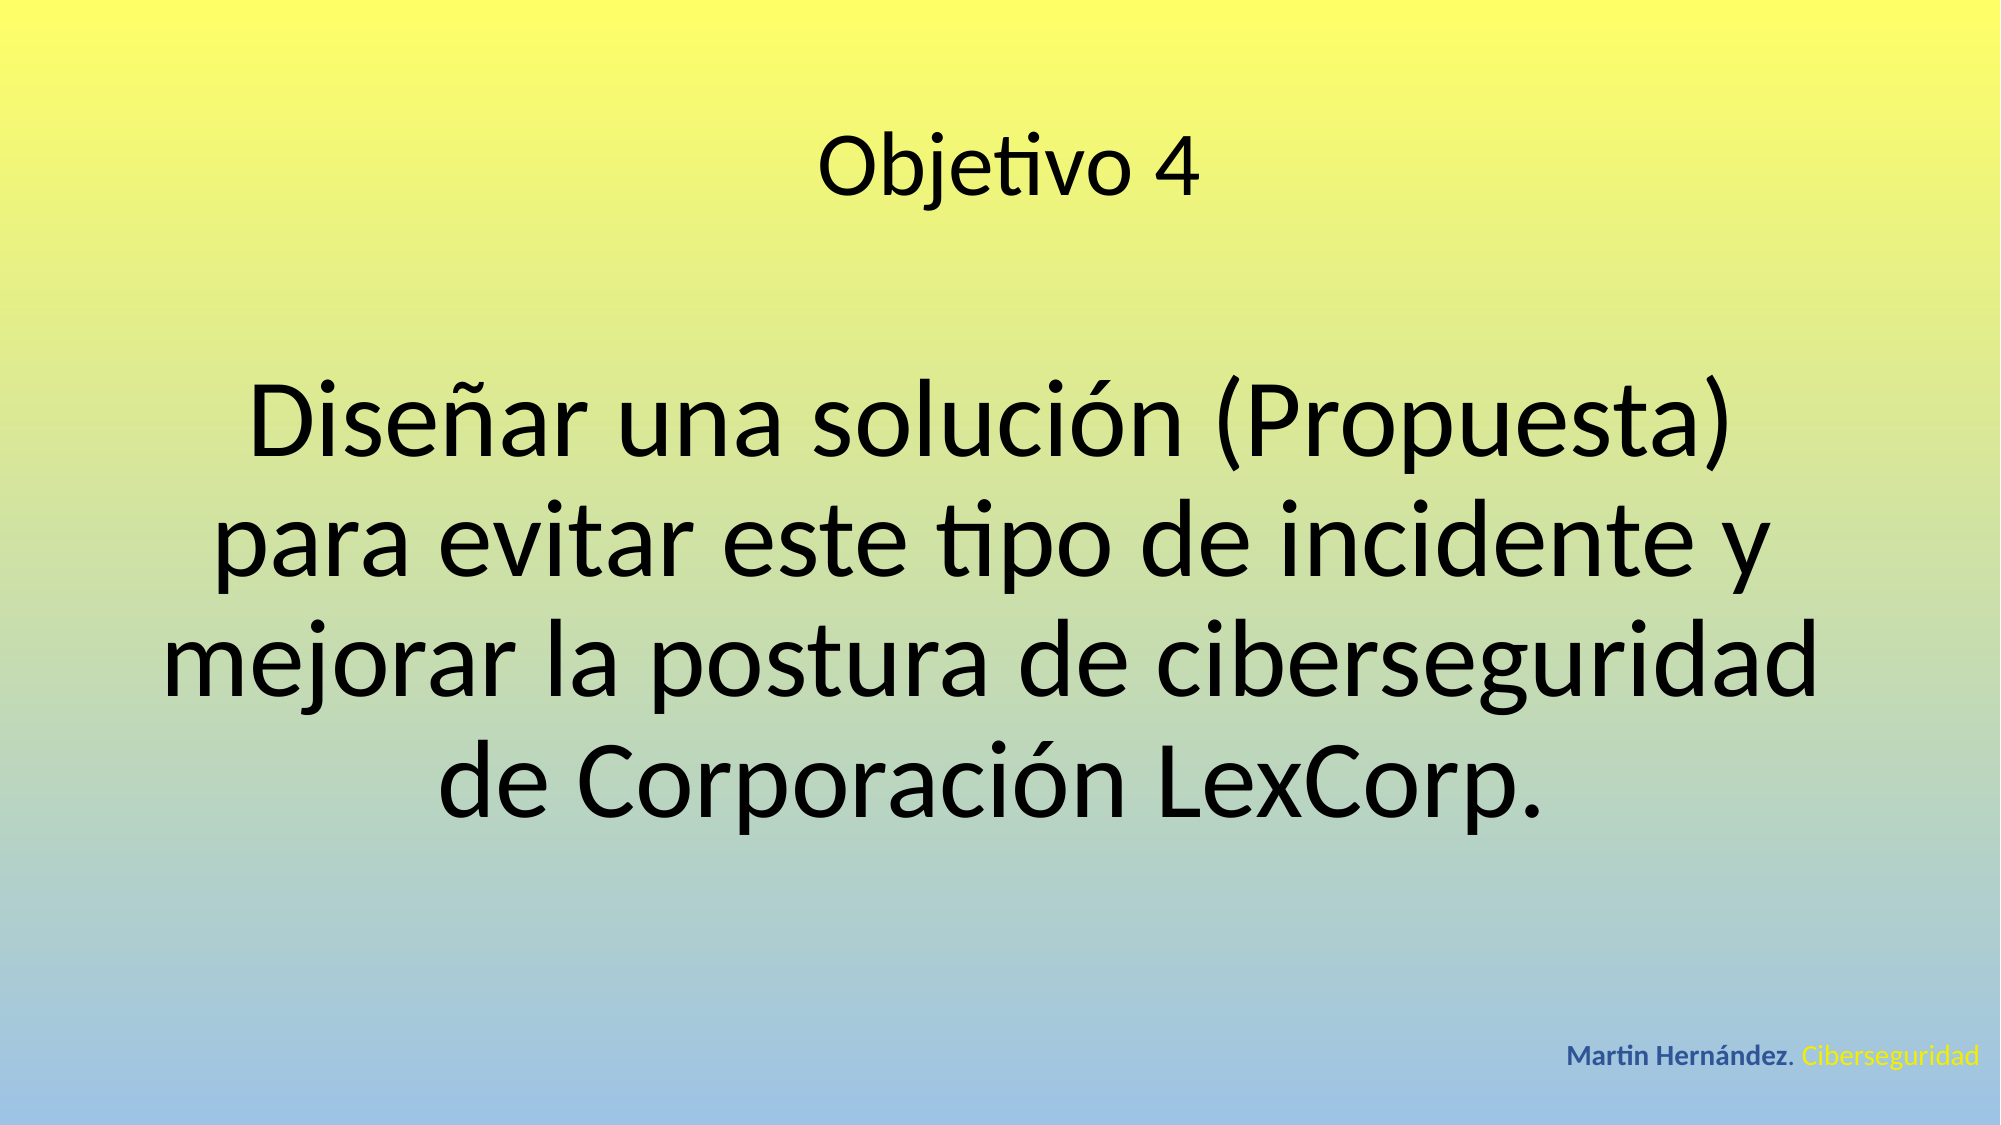

Objetivo 4
# Diseñar una solución (Propuesta) para evitar este tipo de incidente y mejorar la postura de ciberseguridad de Corporación LexCorp.
Martin Hernández. Ciberseguridad